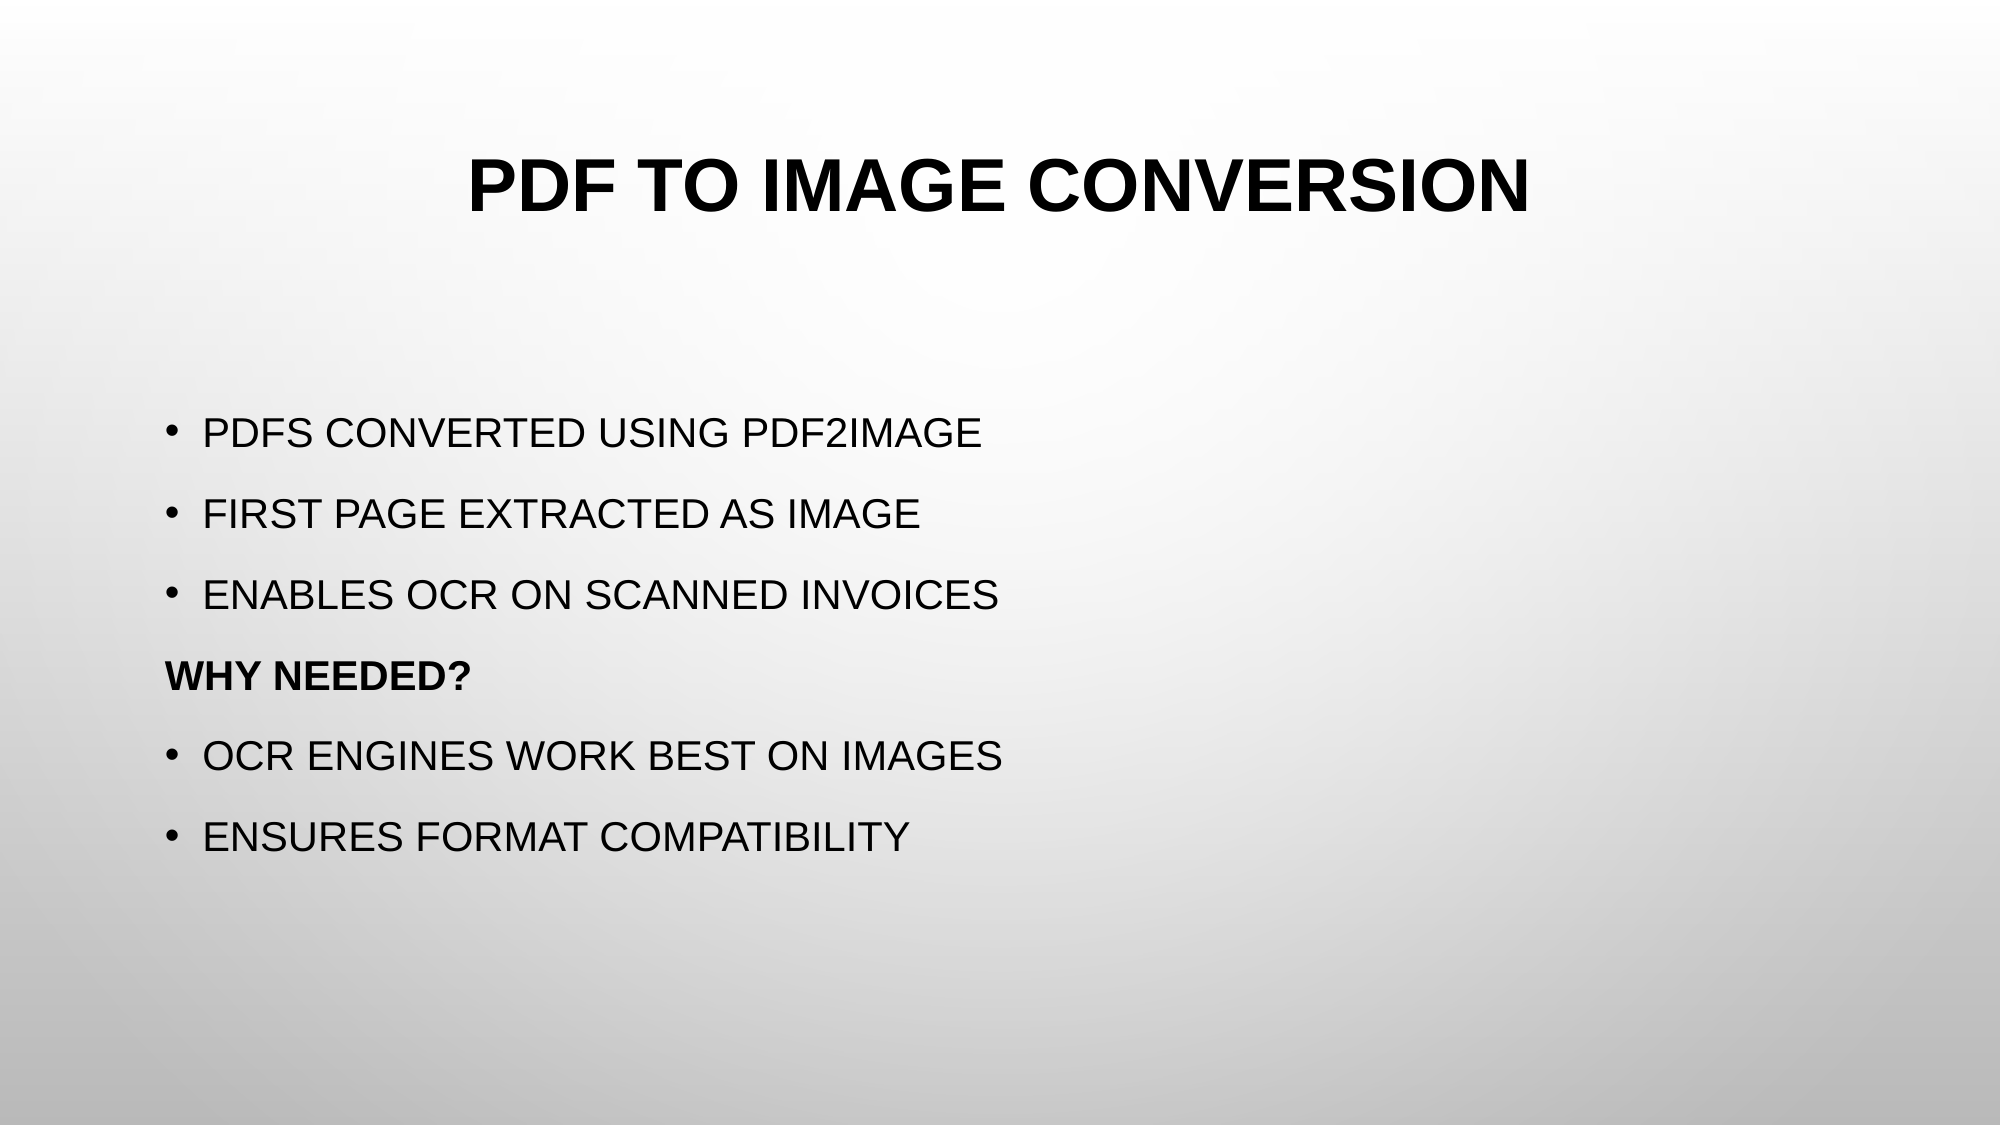

# PDF to Image Conversion
PDFs converted using pdf2image
First page extracted as image
Enables OCR on scanned invoices
Why needed?
OCR engines work best on images
Ensures format compatibility